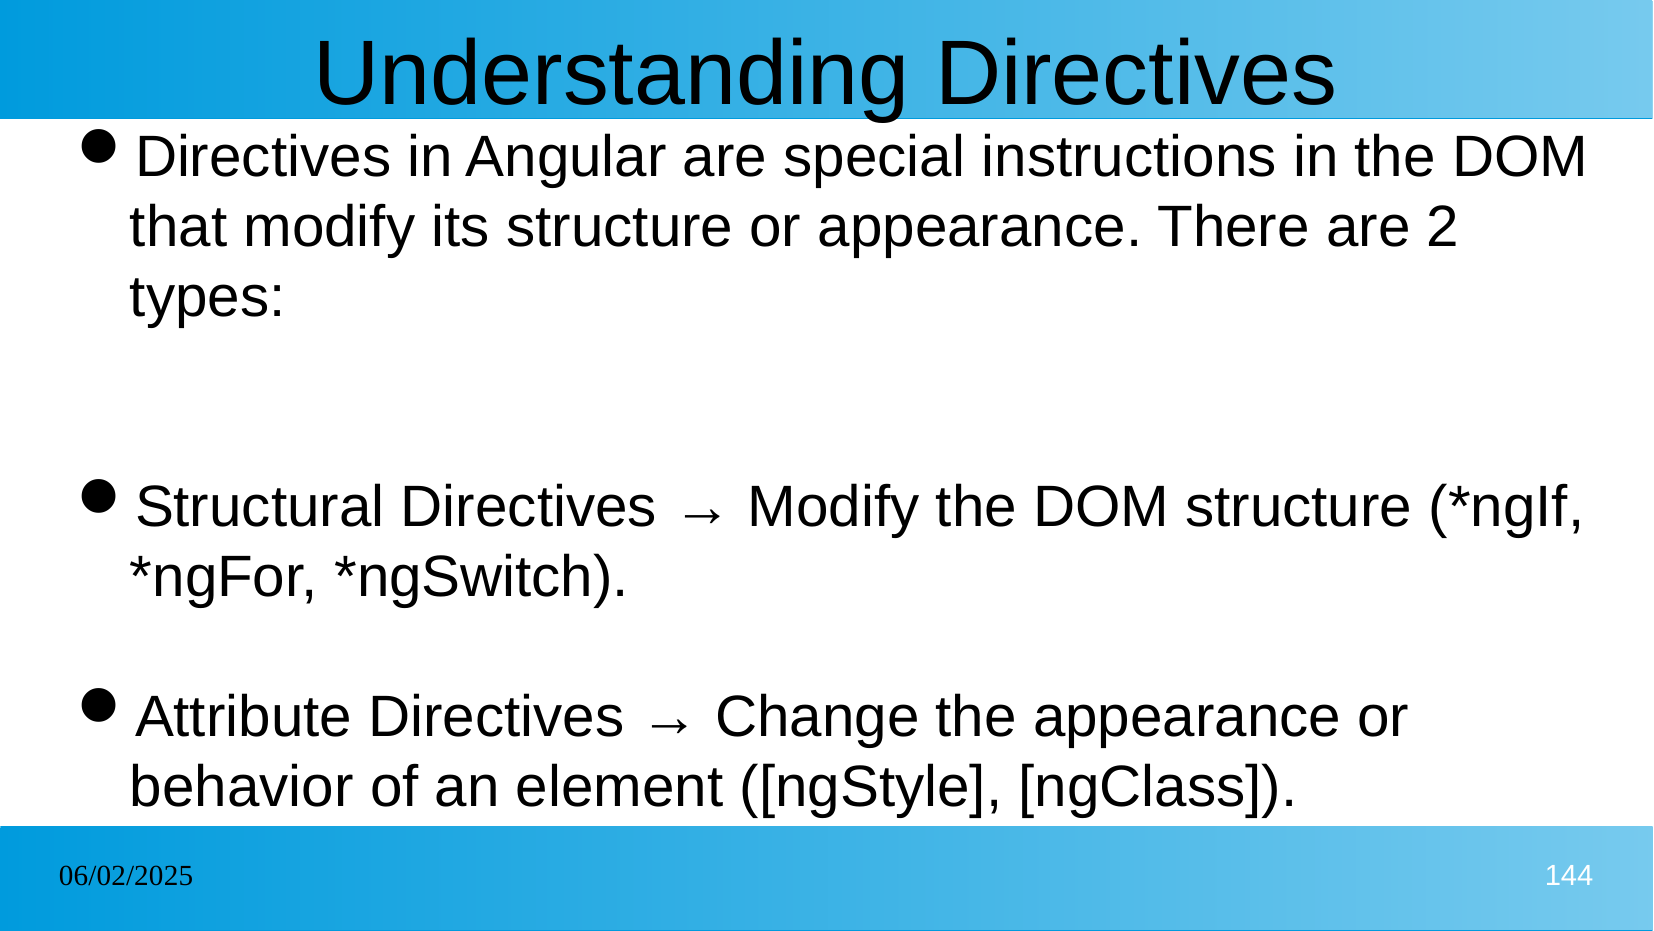

# Understanding Directives
Directives in Angular are special instructions in the DOM that modify its structure or appearance. There are 2 types:

Structural Directives → Modify the DOM structure (*ngIf, *ngFor, *ngSwitch).

Attribute Directives → Change the appearance or behavior of an element ([ngStyle], [ngClass]).
06/02/2025
144